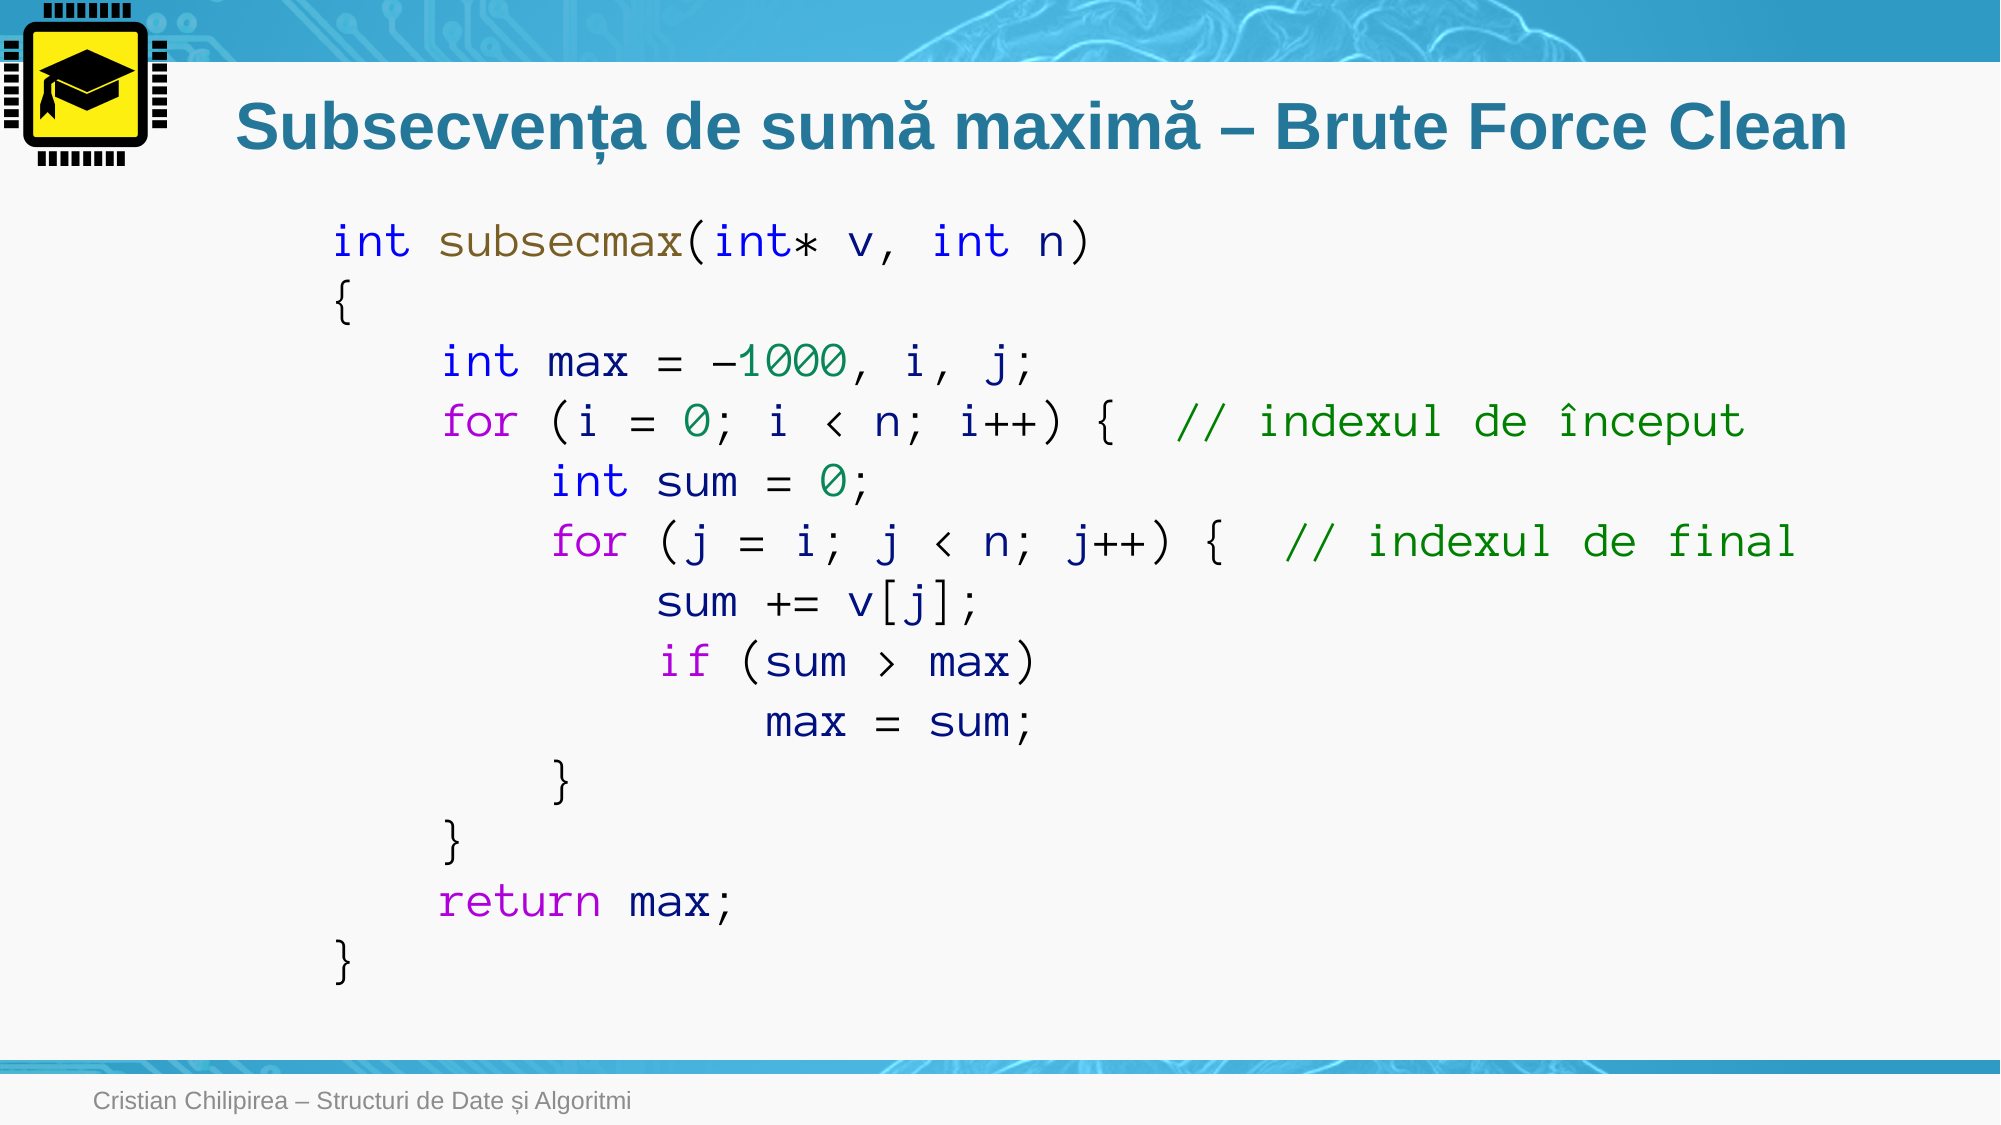

# Subsecvența de sumă maximă – Brute Force Clean
int subsecmax(int* v, int n)
{
    int max = -1000, i, j;
    for (i = 0; i < n; i++) {  // indexul de început
        int sum = 0;
        for (j = i; j < n; j++) {  // indexul de final
            sum += v[j];
            if (sum > max)
                max = sum;
        }
    }
    return max;
}
Cristian Chilipirea – Structuri de Date și Algoritmi